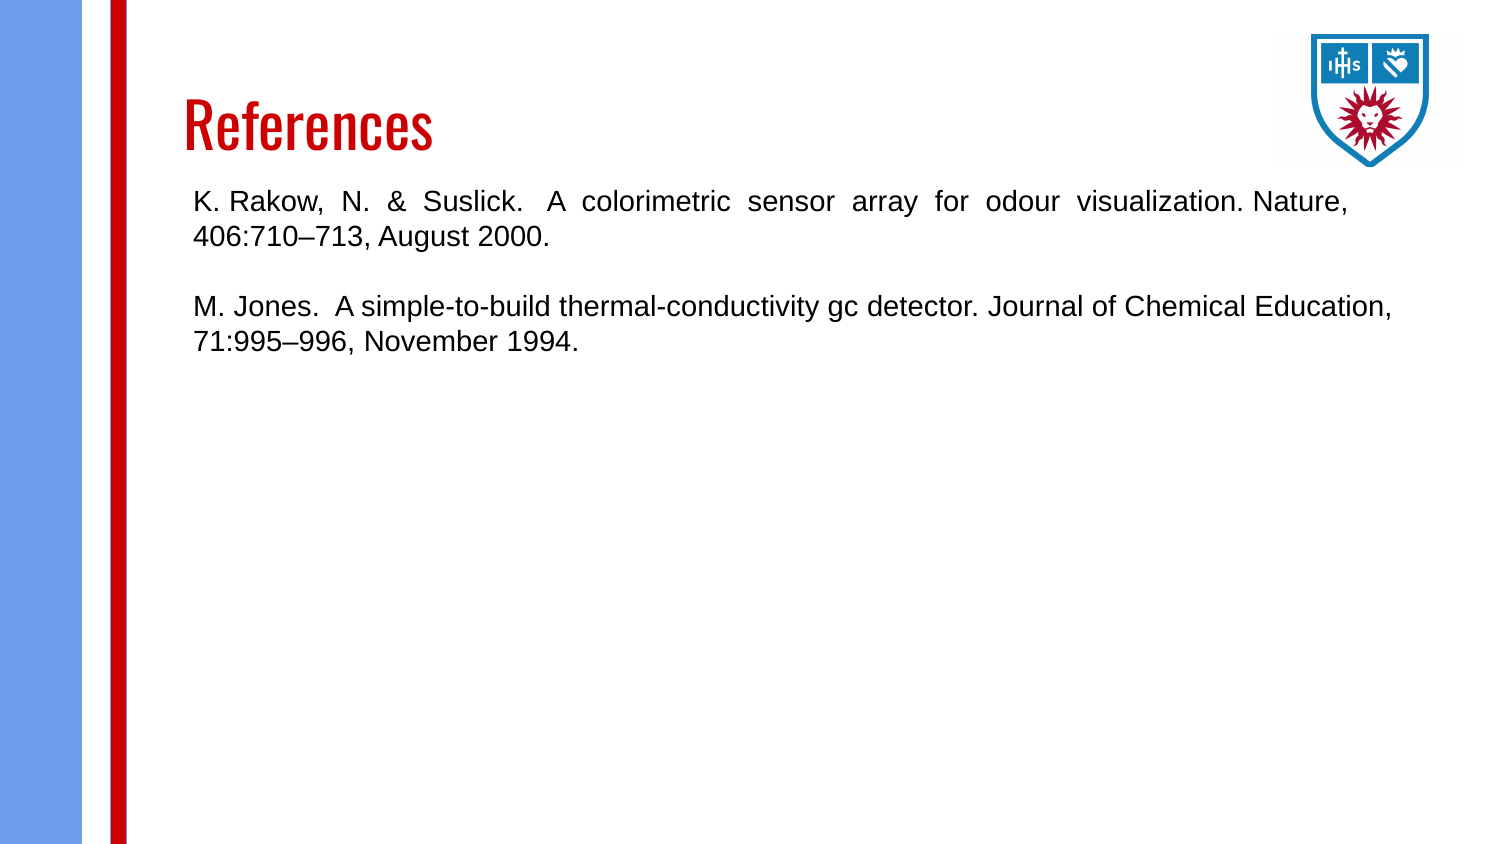

# References
K. Rakow,  N.  &  Suslick.   A  colorimetric  sensor  array  for  odour  visualization. Nature, 406:710–713, August 2000.

M. Jones.  A simple-to-build thermal-conductivity gc detector. Journal of Chemical Education, 71:995–996, November 1994.